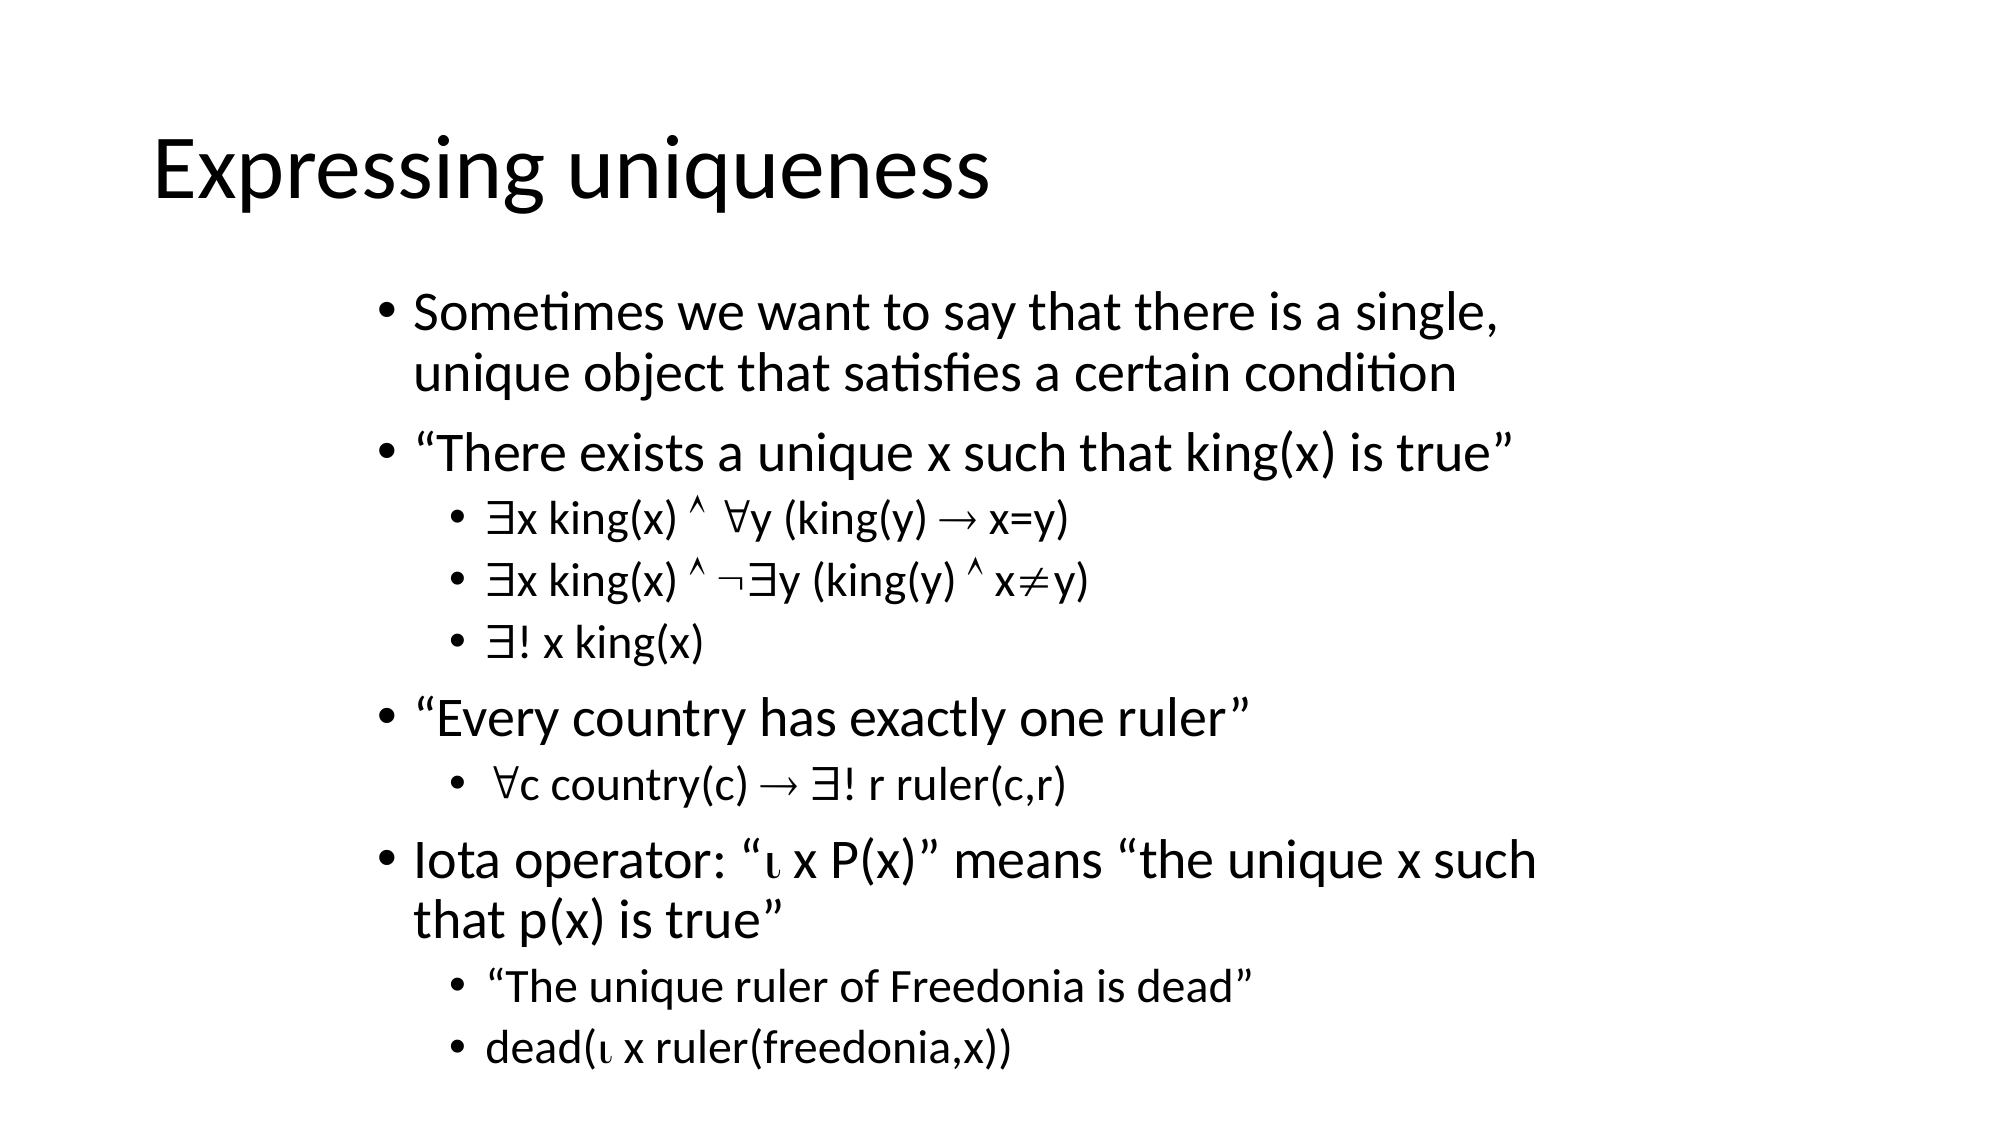

# Expressing uniqueness
Sometimes we want to say that there is a single, unique object that satisfies a certain condition
“There exists a unique x such that king(x) is true”
∃x king(x) ∧ ∀y (king(y) → x=y)
∃x king(x) ∧ ¬∃y (king(y) ∧ x≠y)
∃! x king(x)
“Every country has exactly one ruler”
∀c country(c) → ∃! r ruler(c,r)
Iota operator: “ι x P(x)” means “the unique x such that p(x) is true”
“The unique ruler of Freedonia is dead”
dead(ι x ruler(freedonia,x))